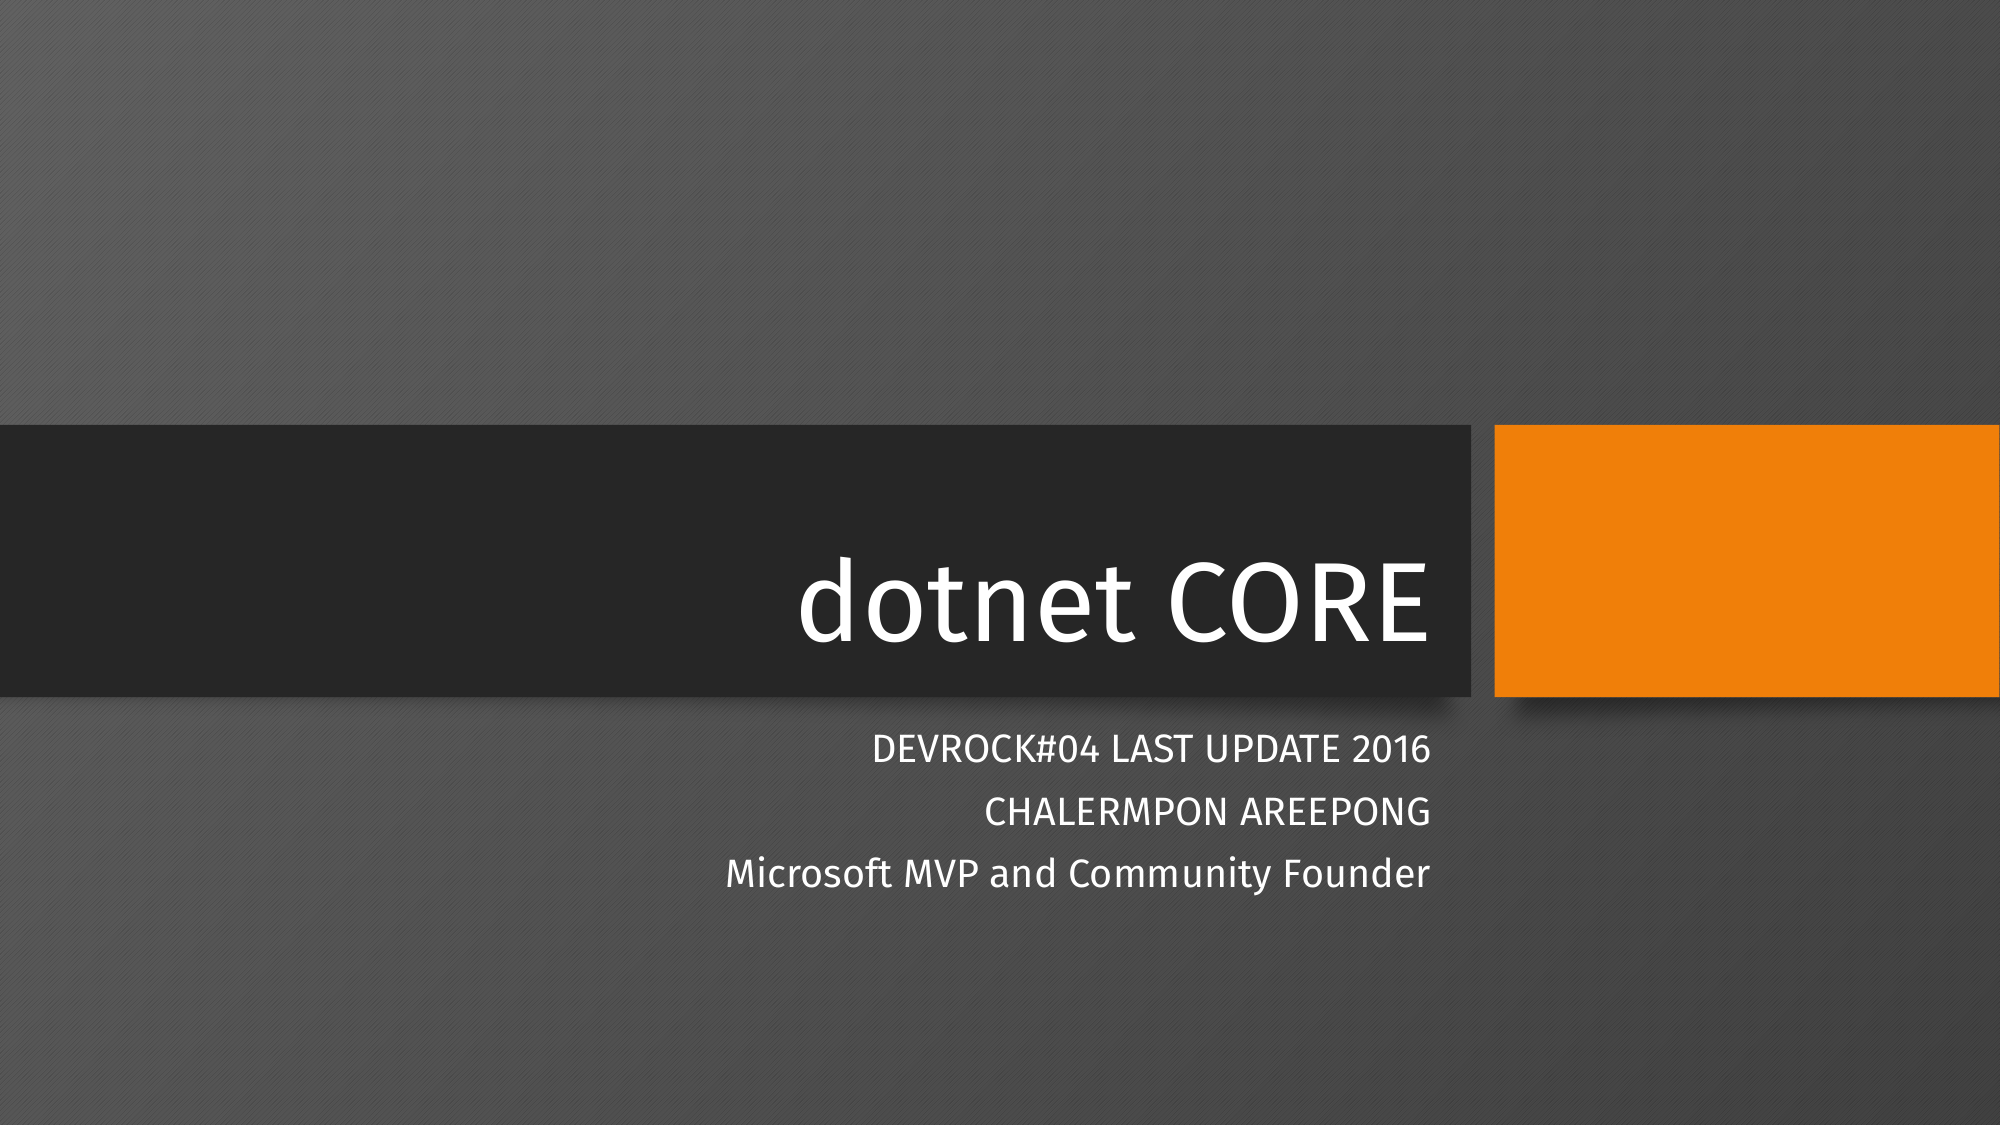

# dotnet CORE
DEVROCK#04 LAST UPDATE 2016
CHALERMPON AREEPONG
Microsoft MVP and Community Founder